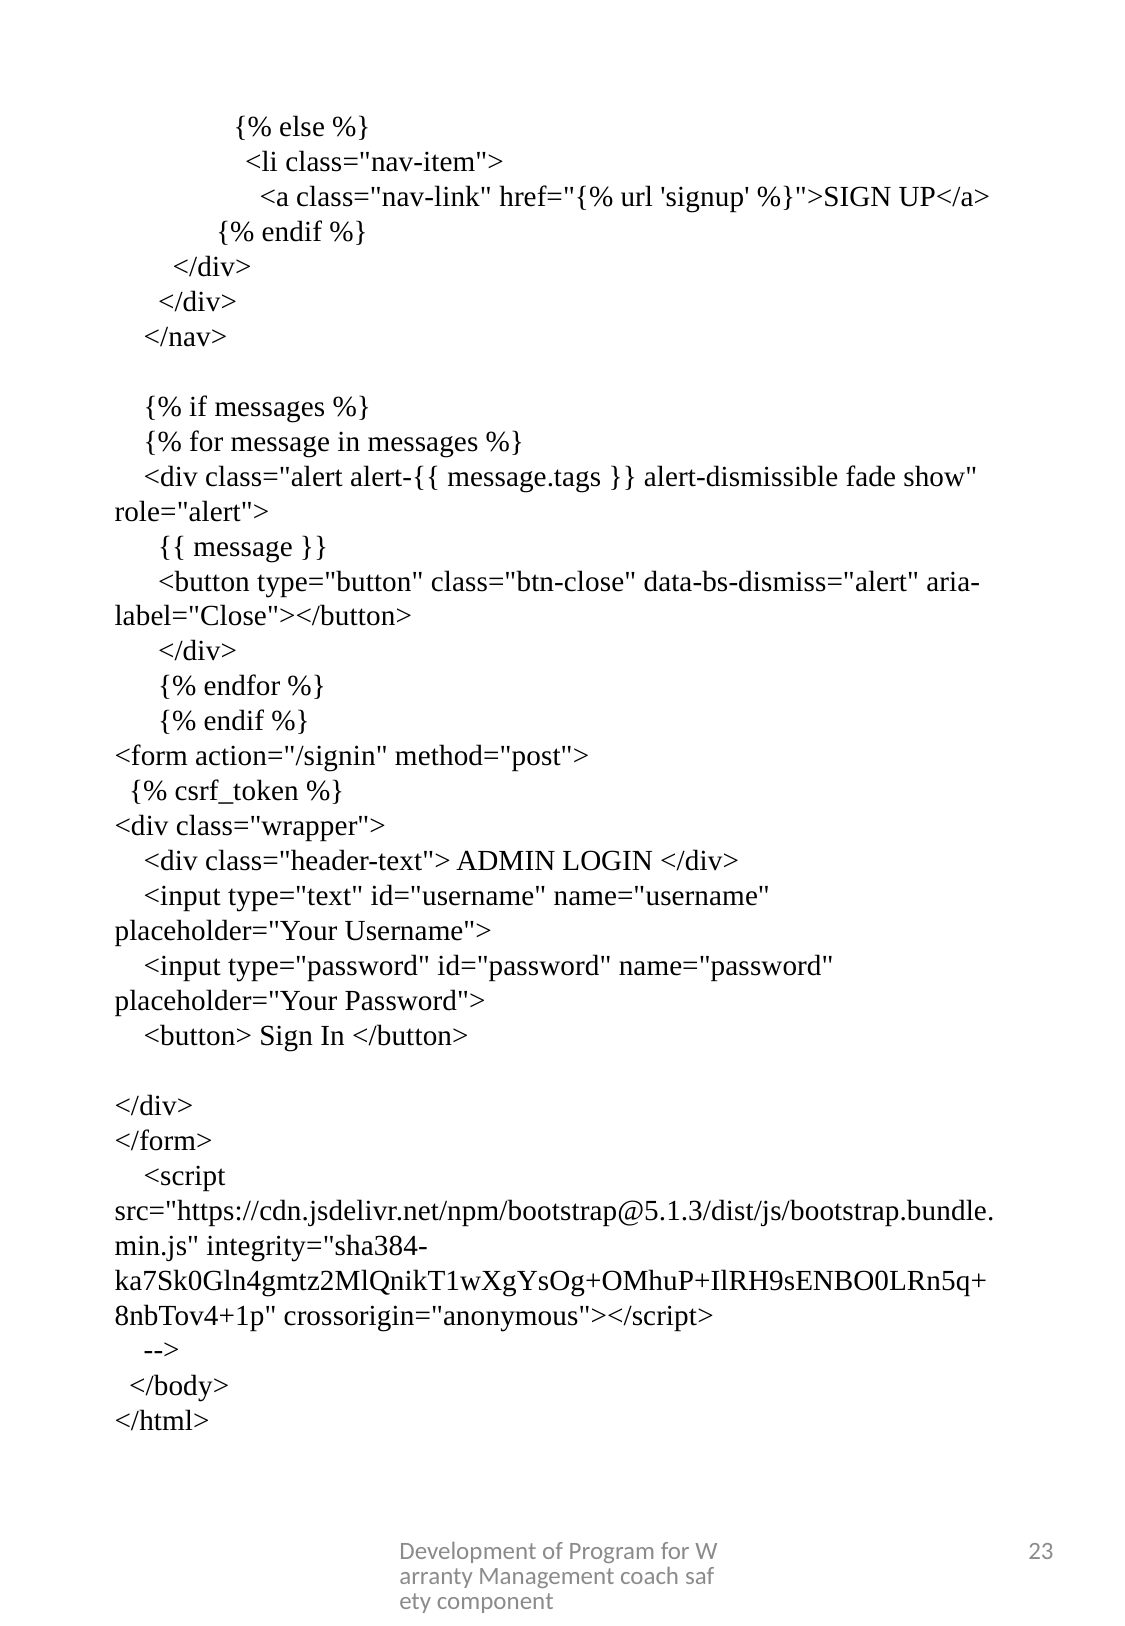

{% else %}
                  <li class="nav-item">
                    <a class="nav-link" href="{% url 'signup' %}">SIGN UP</a>
              {% endif %}
        </div>
      </div>
    </nav>
    {% if messages %}
    {% for message in messages %}
    <div class="alert alert-{{ message.tags }} alert-dismissible fade show" role="alert">
      {{ message }}
      <button type="button" class="btn-close" data-bs-dismiss="alert" aria-label="Close"></button>
      </div>
      {% endfor %}
      {% endif %}
<form action="/signin" method="post">
  {% csrf_token %}
<div class="wrapper">
    <div class="header-text"> ADMIN LOGIN </div>
    <input type="text" id="username" name="username" placeholder="Your Username">
    <input type="password" id="password" name="password" placeholder="Your Password">
    <button> Sign In </button>

</div>
</form>
    <script src="https://cdn.jsdelivr.net/npm/bootstrap@5.1.3/dist/js/bootstrap.bundle.min.js" integrity="sha384-ka7Sk0Gln4gmtz2MlQnikT1wXgYsOg+OMhuP+IlRH9sENBO0LRn5q+8nbTov4+1p" crossorigin="anonymous"></script>
    -->
  </body>
</html>
Development of Program for Warranty Management coach safety component
23